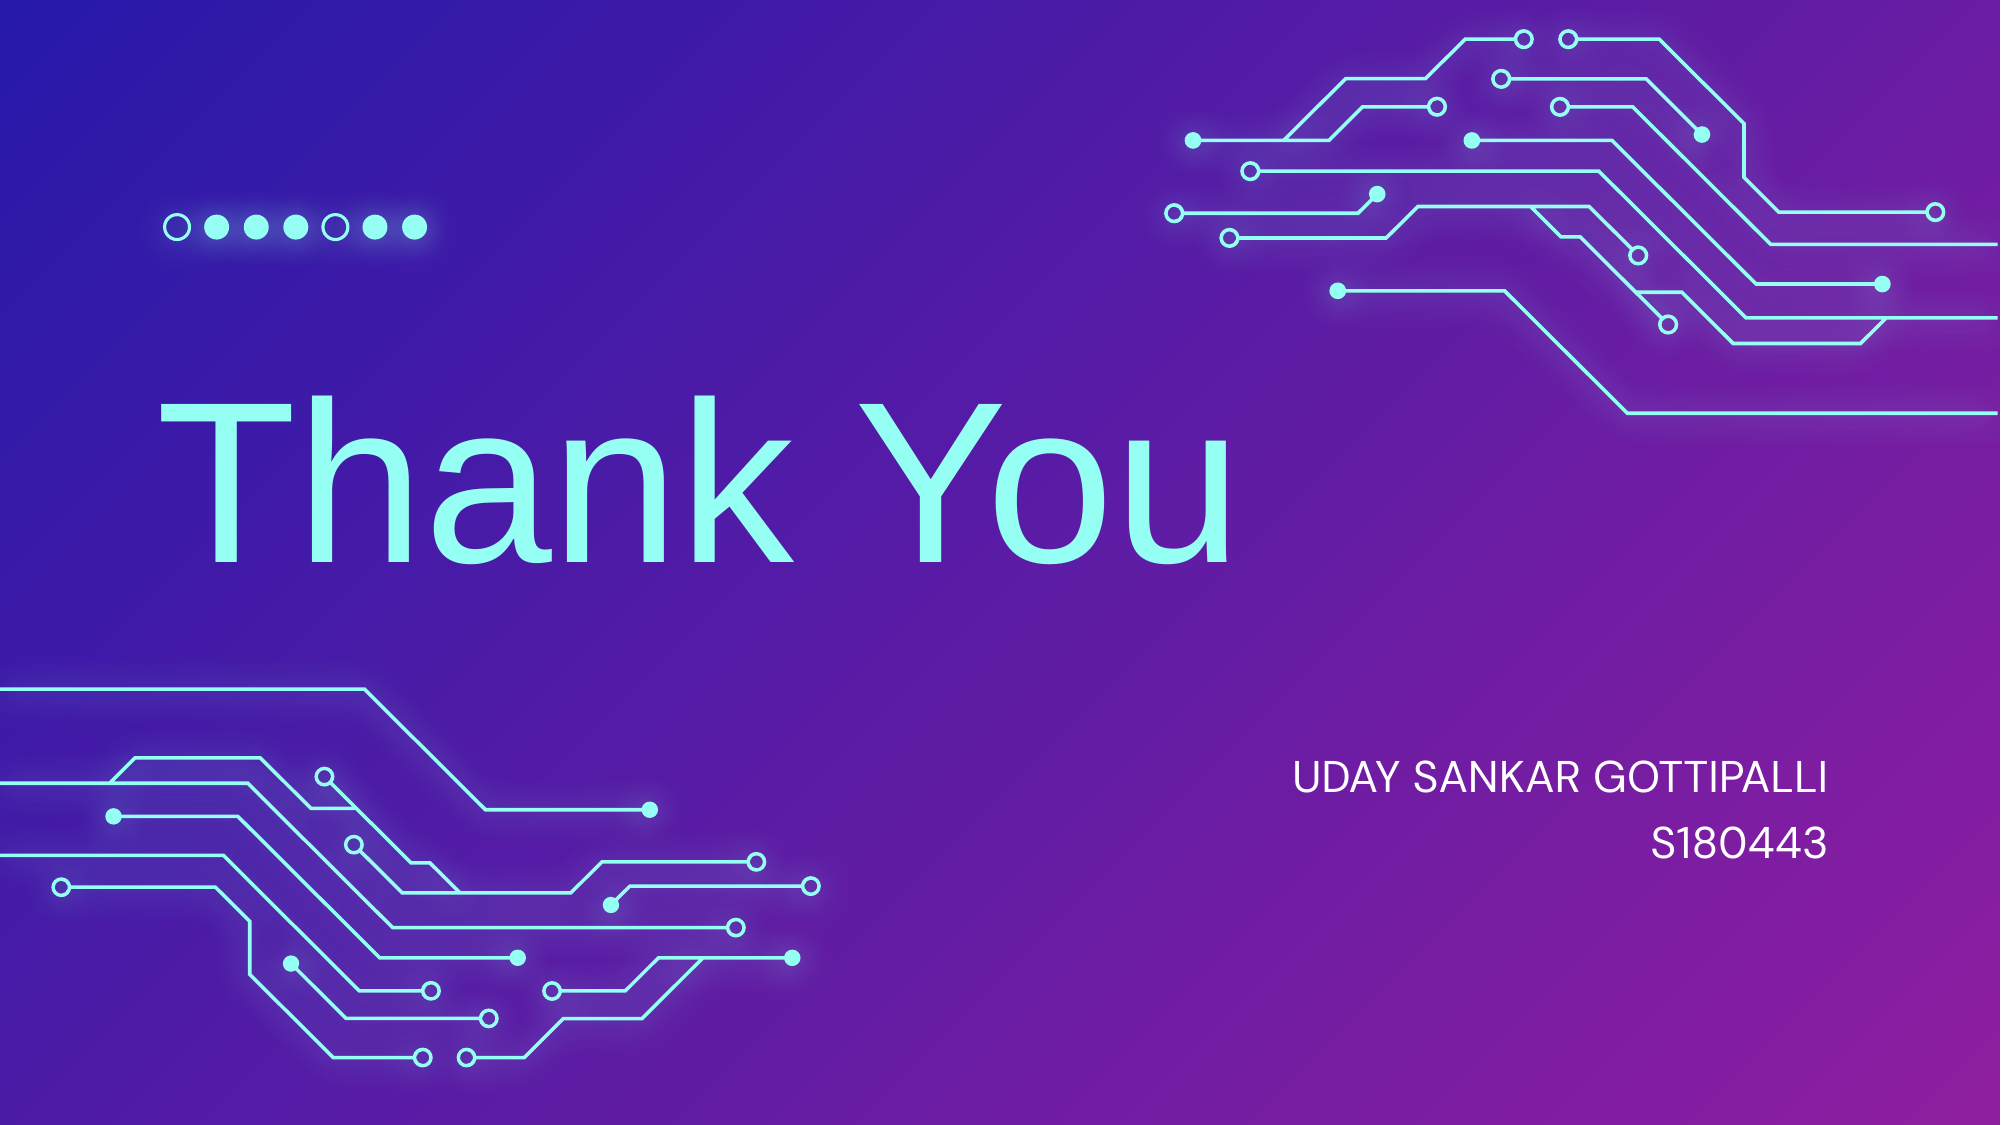

# Thank You
UDAY SANKAR GOTTIPALLI
S180443